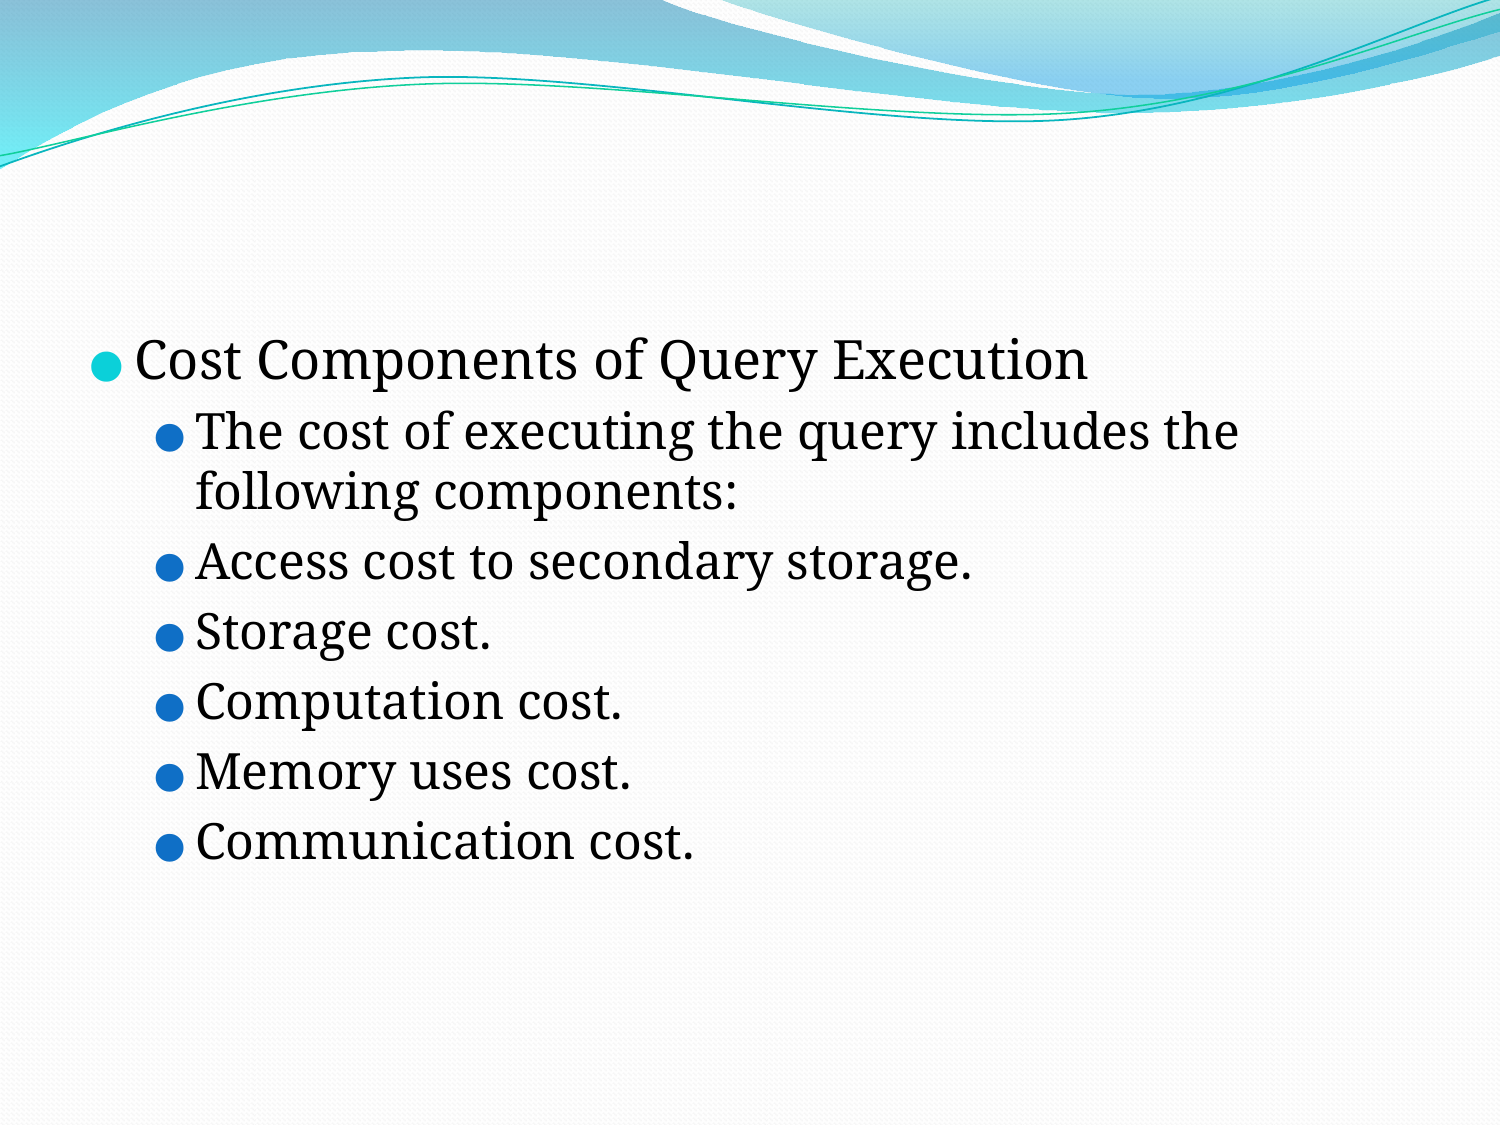

#
Cost Components of Query Execution
The cost of executing the query includes the following components:
Access cost to secondary storage.
Storage cost.
Computation cost.
Memory uses cost.
Communication cost.